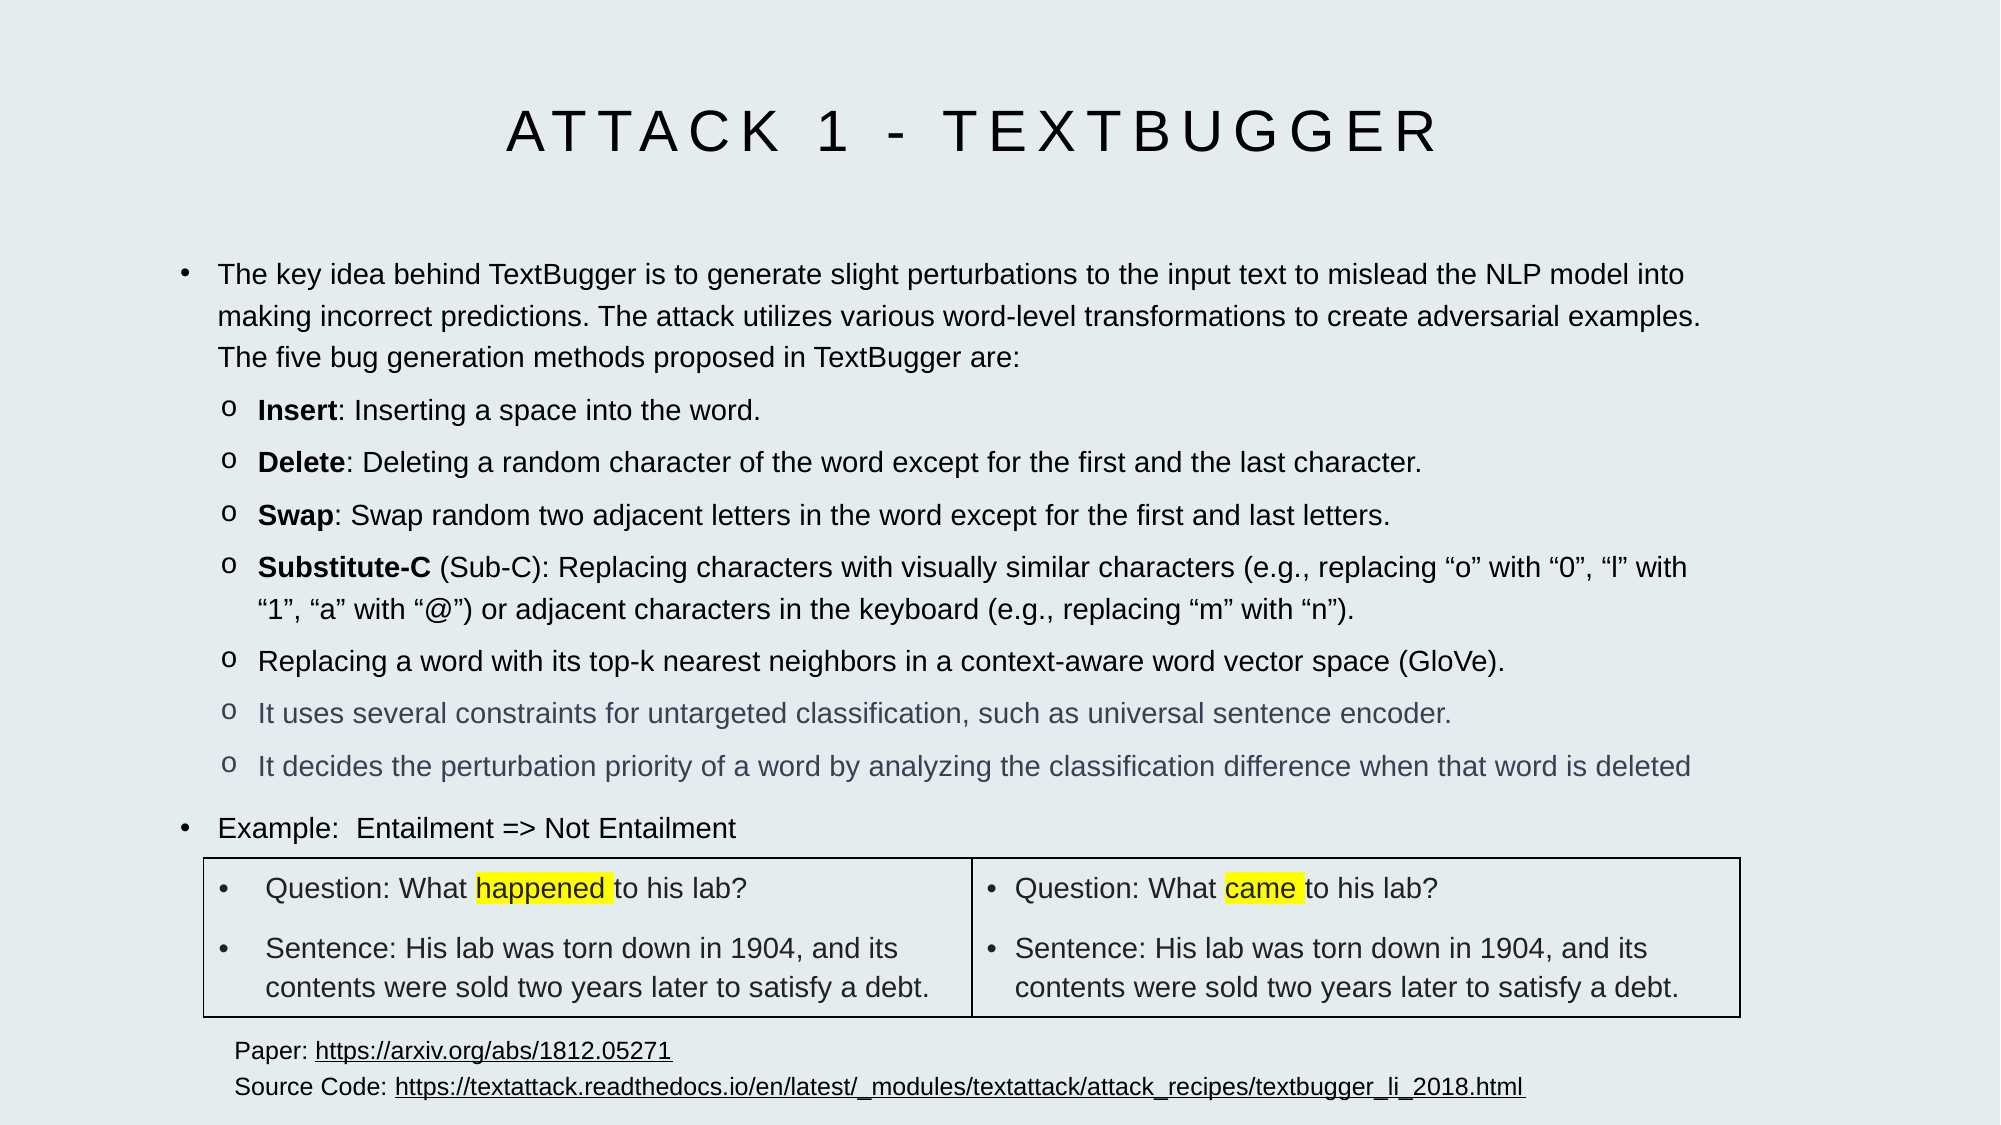

# Attack 1 - TextBugger
The key idea behind TextBugger is to generate slight perturbations to the input text to mislead the NLP model into making incorrect predictions. The attack utilizes various word-level transformations to create adversarial examples. The five bug generation methods proposed in TextBugger are:
Insert: Inserting a space into the word.
Delete: Deleting a random character of the word except for the first and the last character.
Swap: Swap random two adjacent letters in the word except for the first and last letters.
Substitute-C (Sub-C): Replacing characters with visually similar characters (e.g., replacing “o” with “0”, “l” with “1”, “a” with “@”) or adjacent characters in the keyboard (e.g., replacing “m” with “n”).
Replacing a word with its top-k nearest neighbors in a context-aware word vector space (GloVe).
It uses several constraints for untargeted classification, such as universal sentence encoder.
It decides the perturbation priority of a word by analyzing the classification difference when that word is deleted
Example:  Entailment => Not Entailment
| Question: What happened to his lab?  Sentence: His lab was torn down in 1904, and its contents were sold two years later to satisfy a debt. | Question: What came to his lab?  Sentence: His lab was torn down in 1904, and its contents were sold two years later to satisfy a debt. |
| --- | --- |
Paper: https://arxiv.org/abs/1812.05271
Source Code: https://textattack.readthedocs.io/en/latest/_modules/textattack/attack_recipes/textbugger_li_2018.html